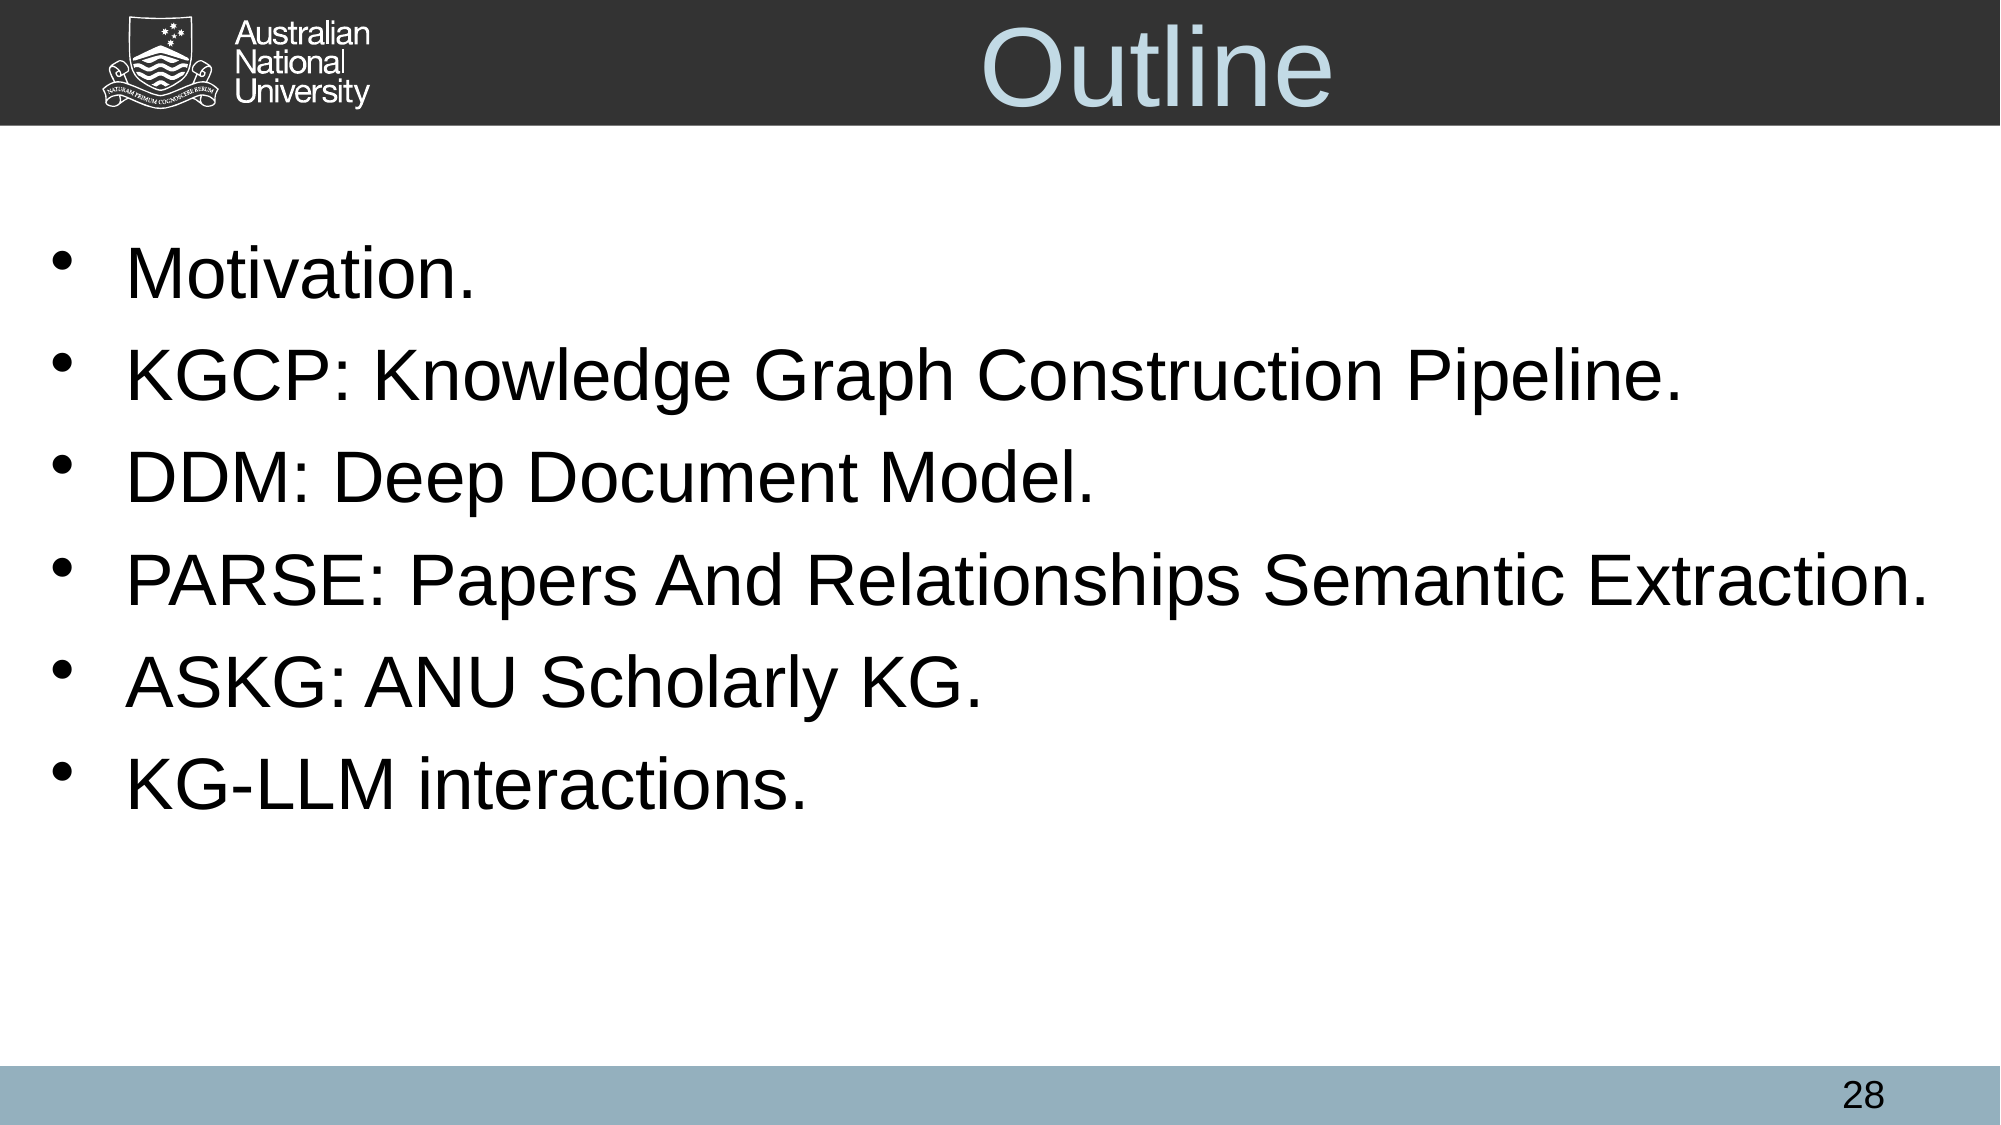

# Outline
Motivation.
KGCP: Knowledge Graph Construction Pipeline.
DDM: Deep Document Model.
PARSE: Papers And Relationships Semantic Extraction.
ASKG: ANU Scholarly KG.
KG-LLM interactions.
28